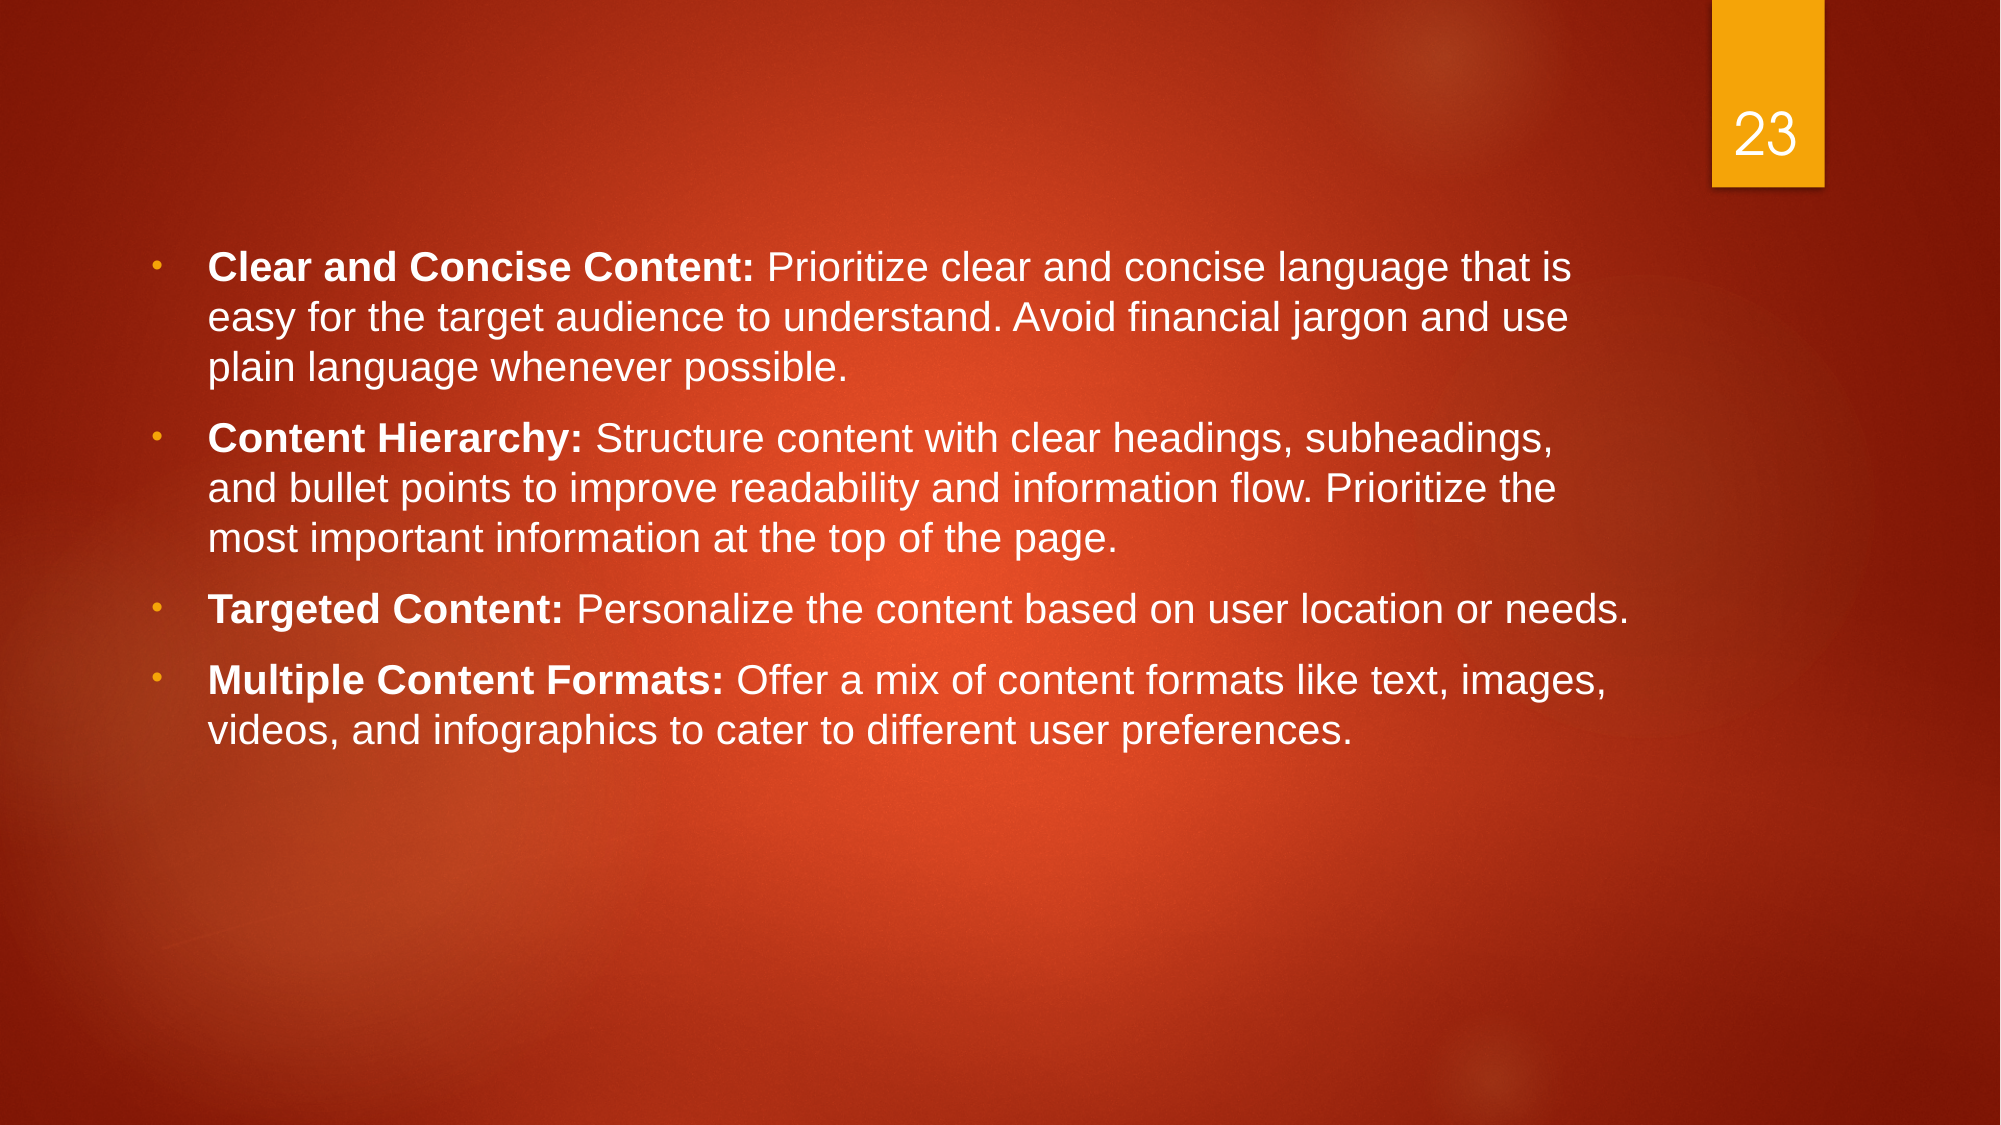

23
Clear and Concise Content: Prioritize clear and concise language that is easy for the target audience to understand. Avoid financial jargon and use plain language whenever possible.
Content Hierarchy: Structure content with clear headings, subheadings, and bullet points to improve readability and information flow. Prioritize the most important information at the top of the page.
Targeted Content: Personalize the content based on user location or needs.
Multiple Content Formats: Offer a mix of content formats like text, images, videos, and infographics to cater to different user preferences.